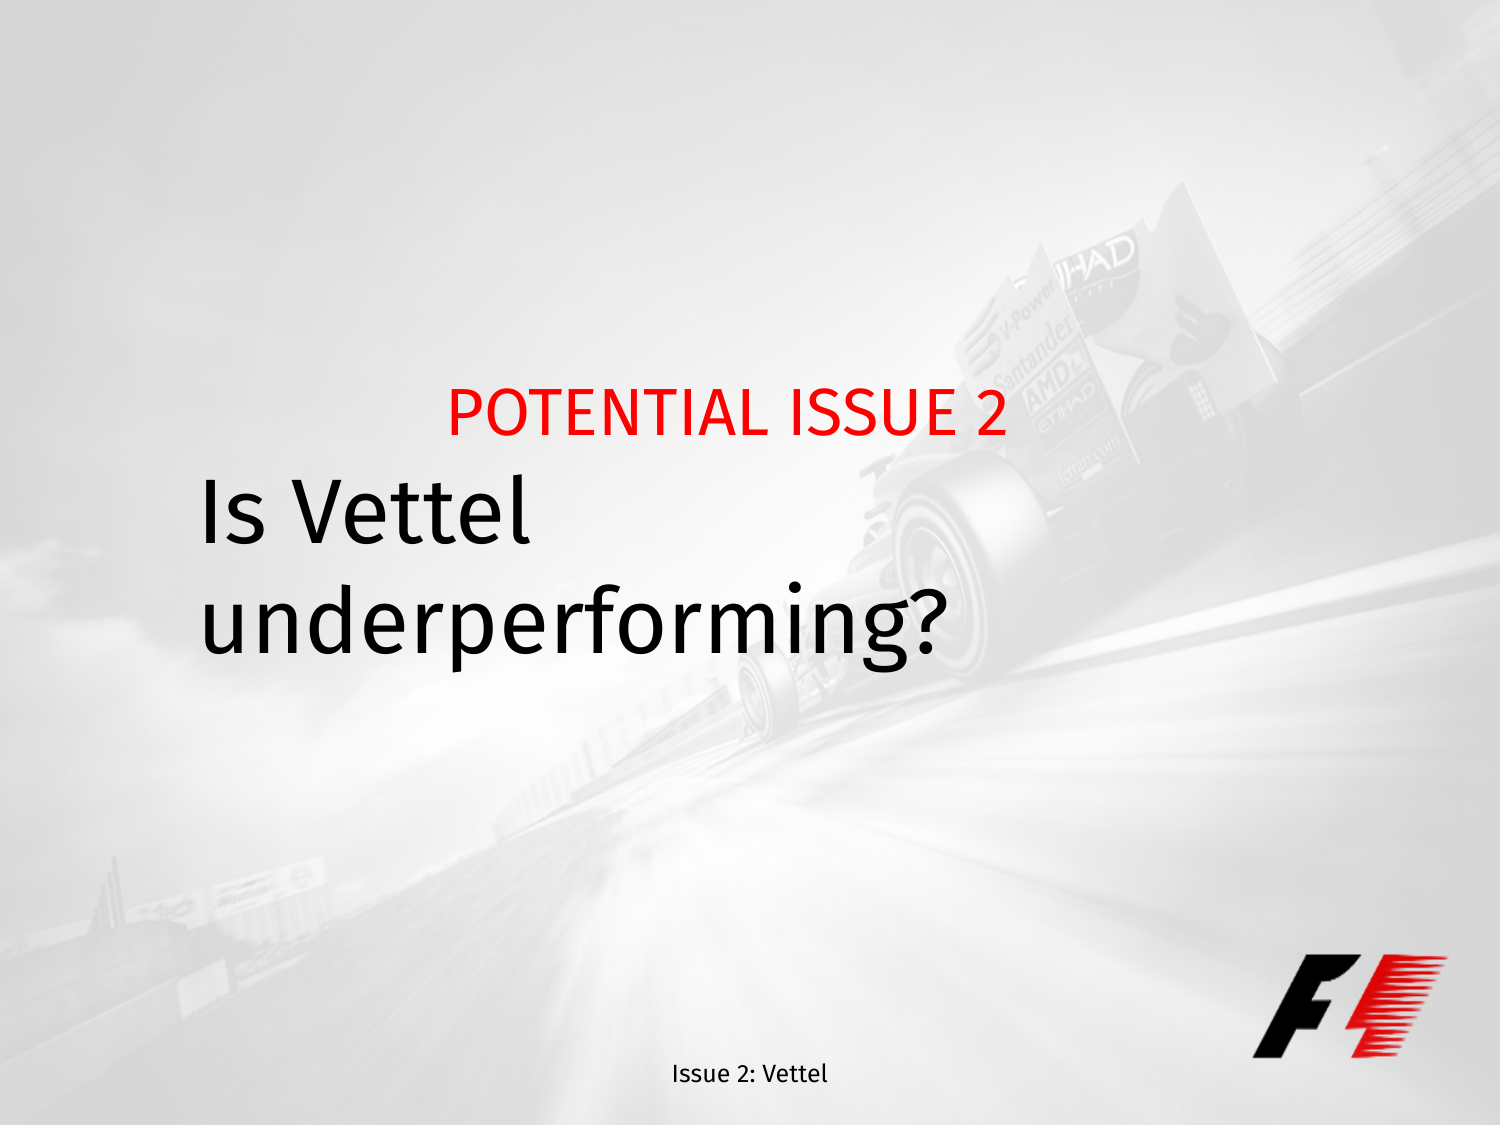

POTENTIAL ISSUE 2
Is Vettel underperforming?
Issue 2: Vettel